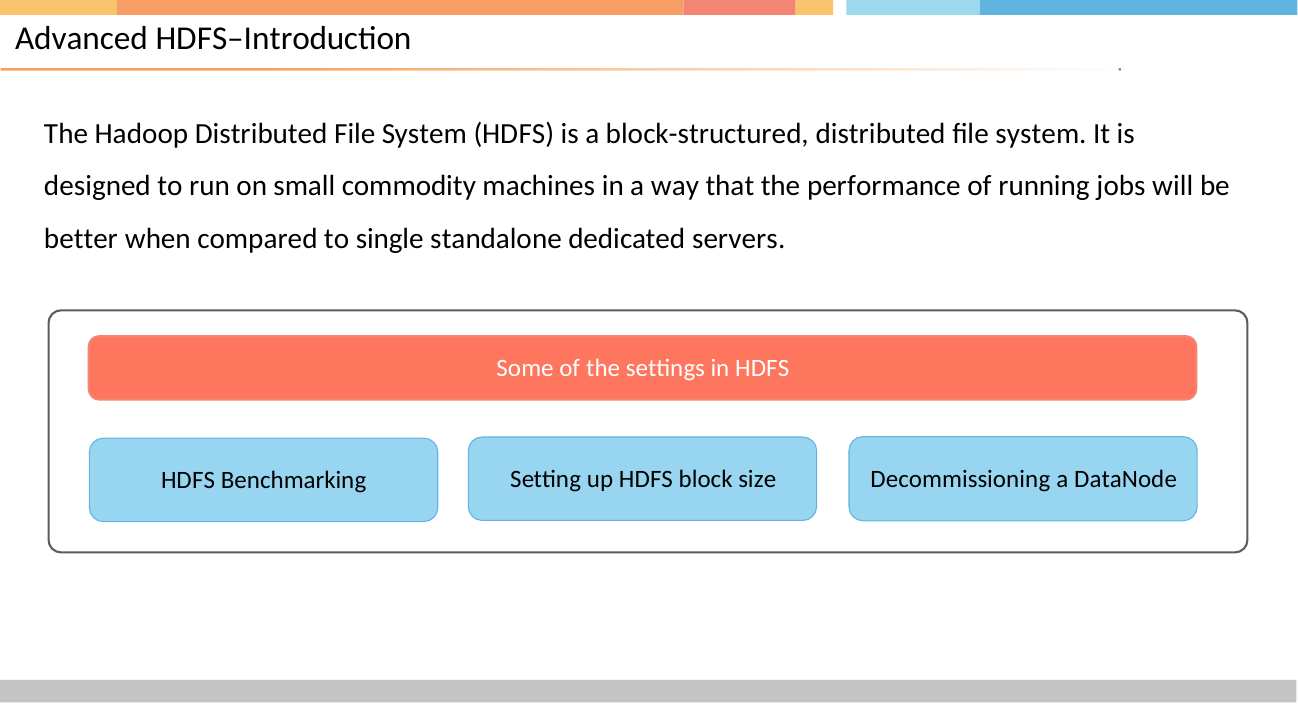

# Advanced HDFS–Introduction

The Hadoop Distributed File System (HDFS) is a block-structured, distributed file system. It is designed to run on small commodity machines in a way that the performance of running jobs will be better when compared to single standalone dedicated servers.

Some of the settings in HDFS

Setting up HDFS block size
Decommissioning a DataNode
HDFS Benchmarking